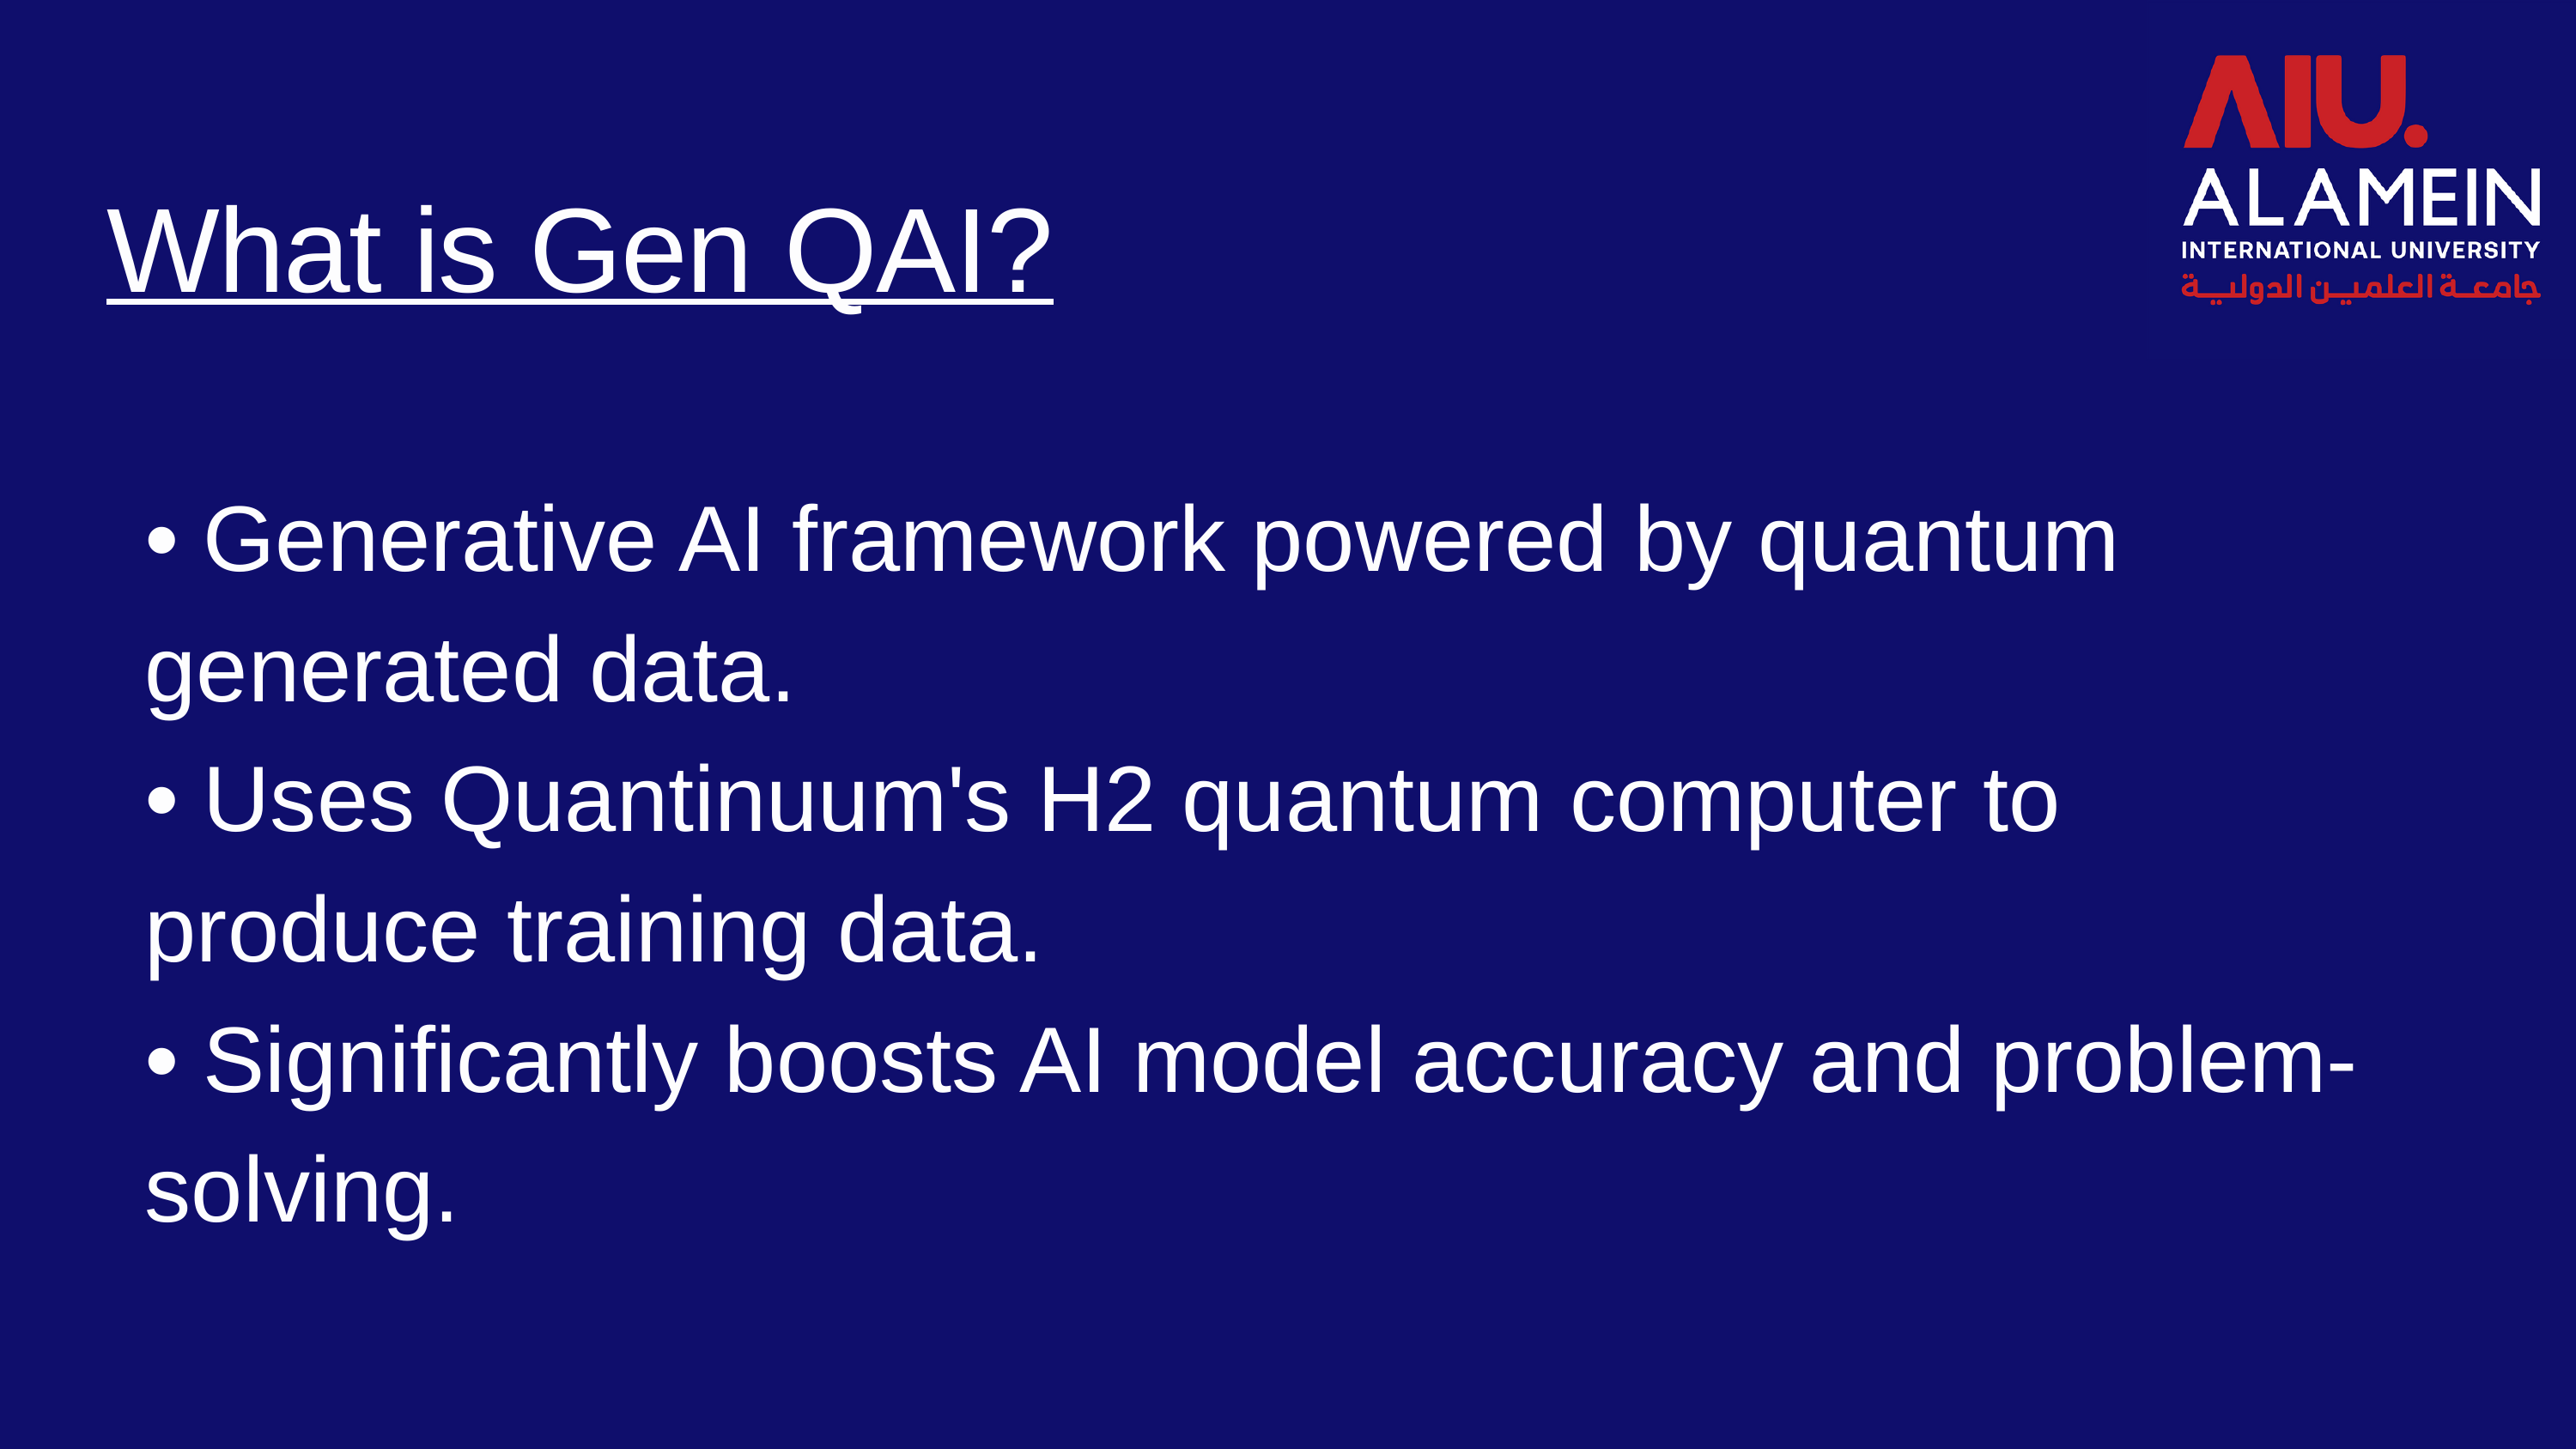

What is Gen QAI?
• Generative AI framework powered by quantum generated data.
• Uses Quantinuum's H2 quantum computer to produce training data.
• Significantly boosts AI model accuracy and problem-solving.